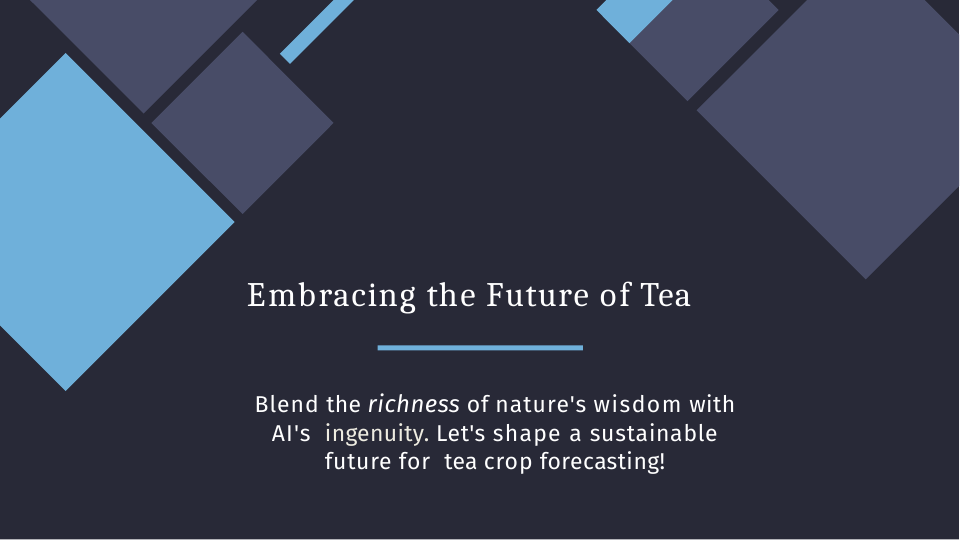

# Embracing the Future of Tea

Blend the richness of nature's wisdom with AI's  ingenuity. Let's shape a sustainable future for  tea crop forecasting!